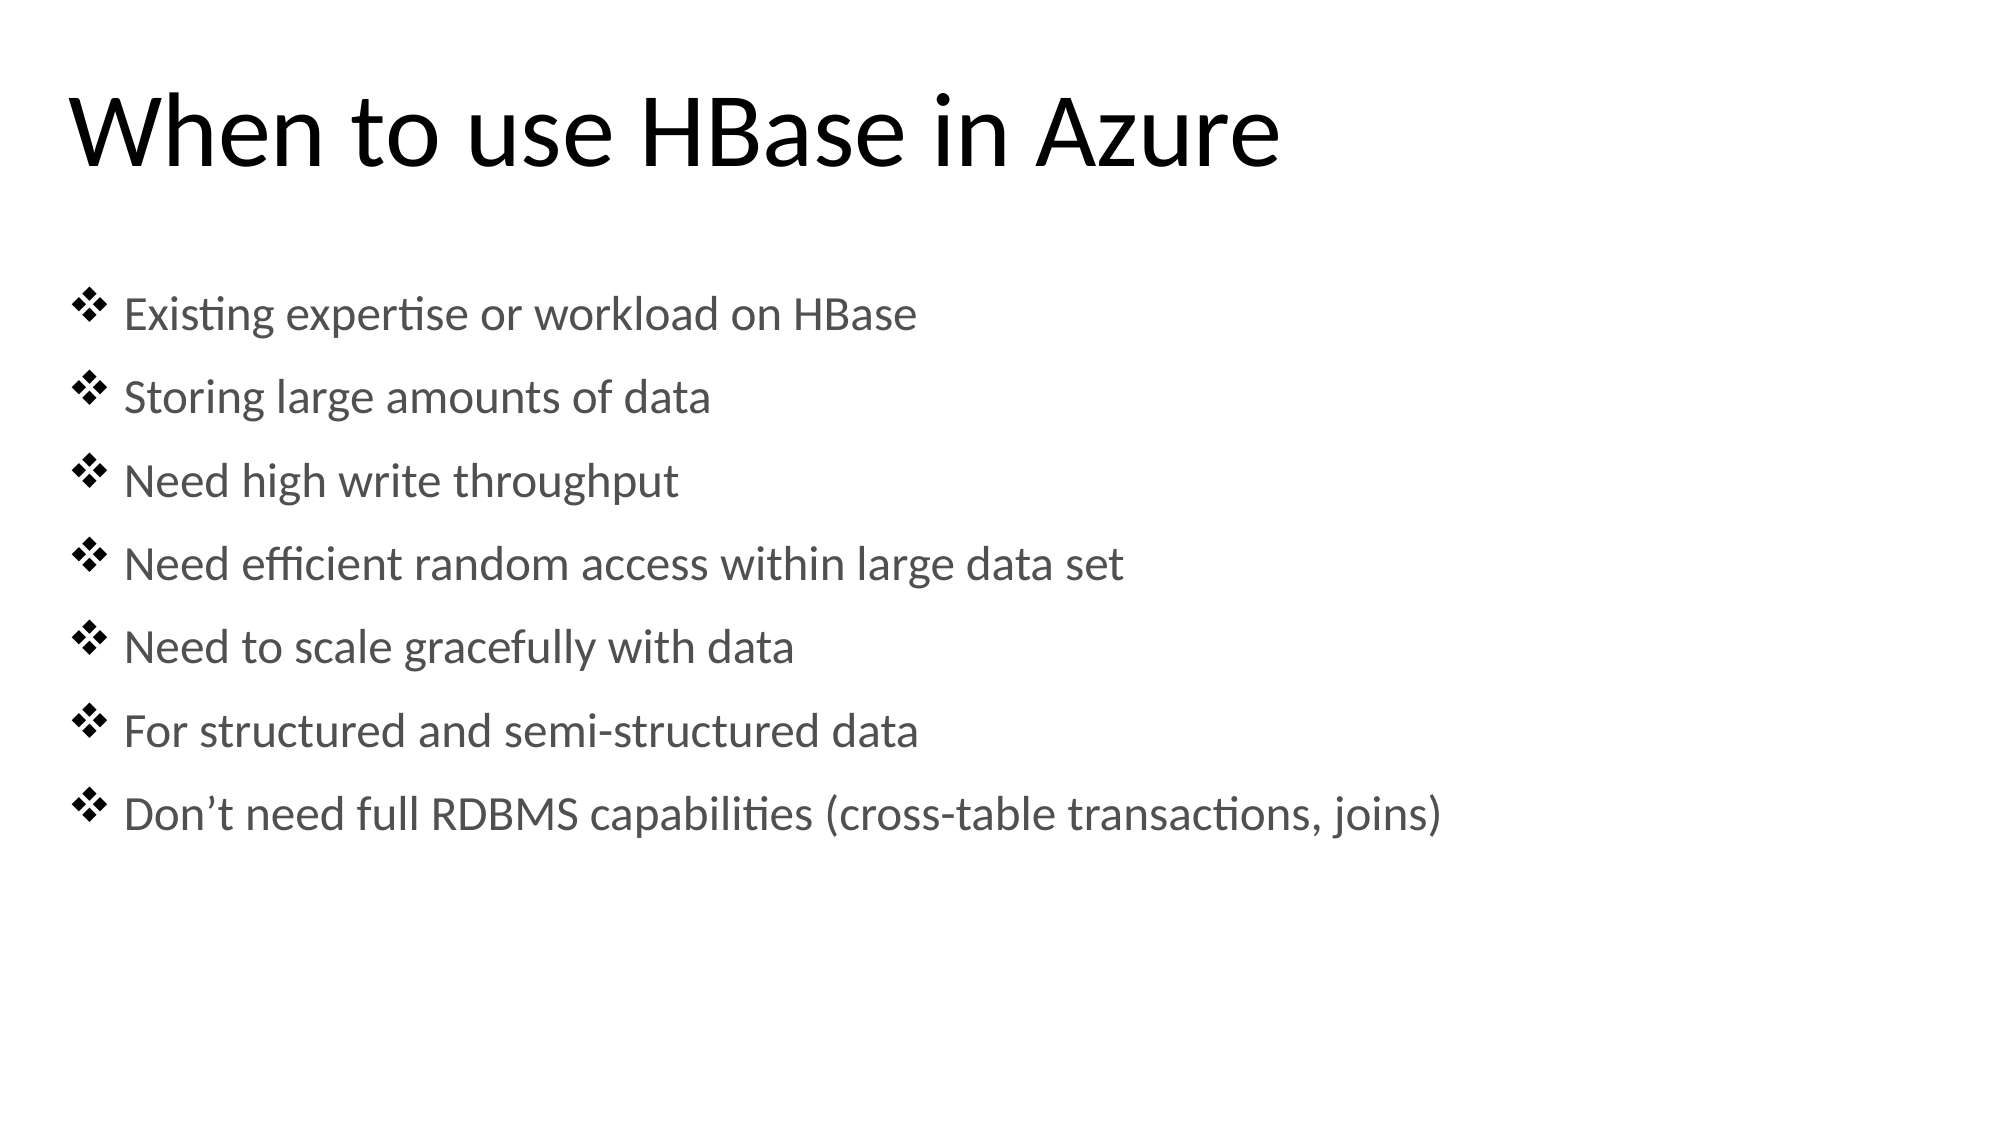

When to use HBase in Azure
Existing expertise or workload on HBase
Storing large amounts of data
Need high write throughput
Need efficient random access within large data set
Need to scale gracefully with data
For structured and semi-structured data
Don’t need full RDBMS capabilities (cross-table transactions, joins)